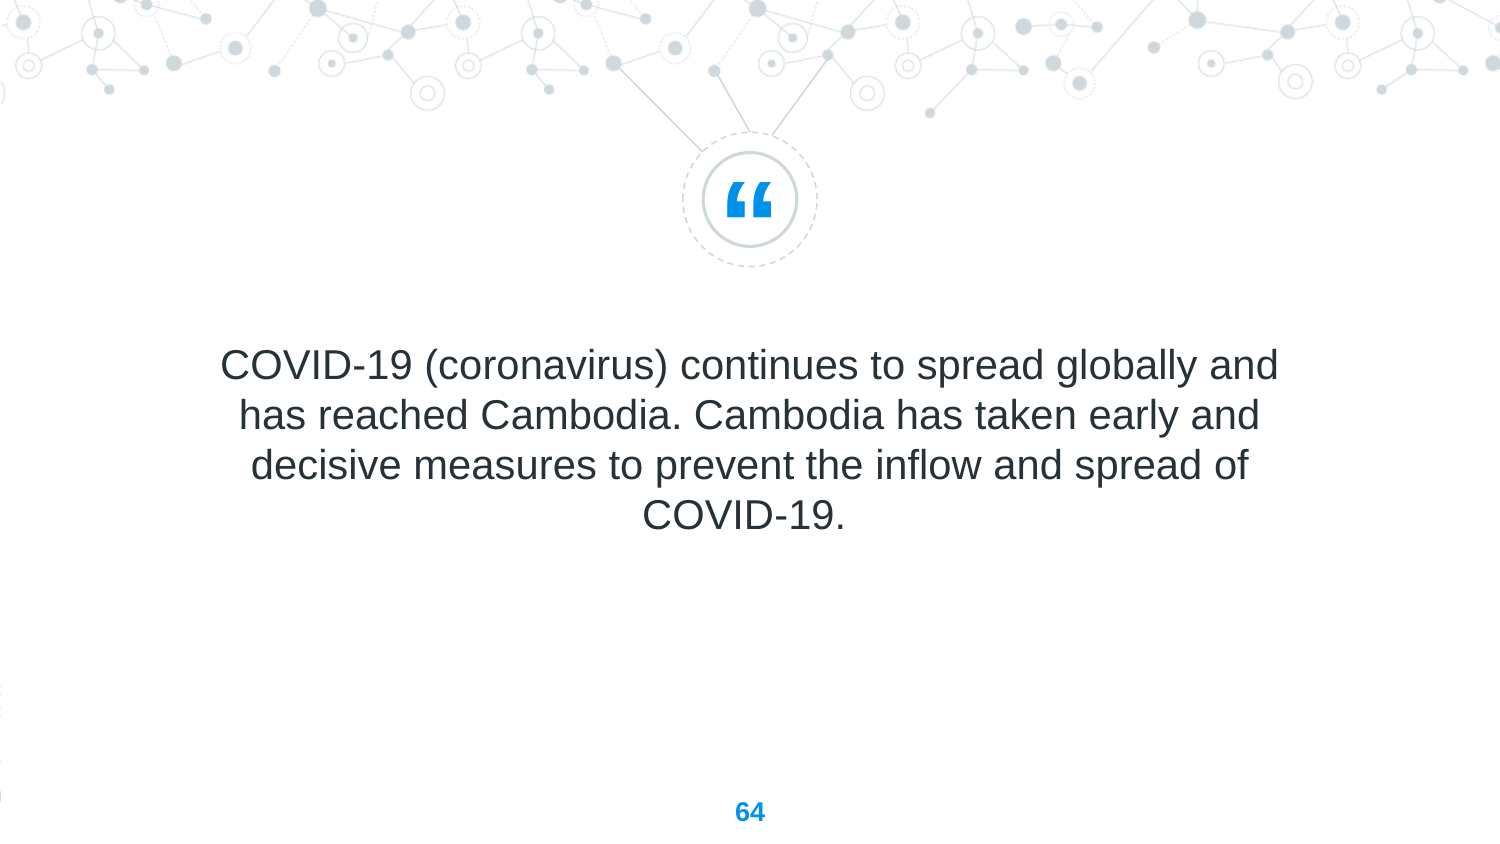

COVID-19 (coronavirus) continues to spread globally and has reached Cambodia. Cambodia has taken early and decisive measures to prevent the inflow and spread of COVID-19.
64